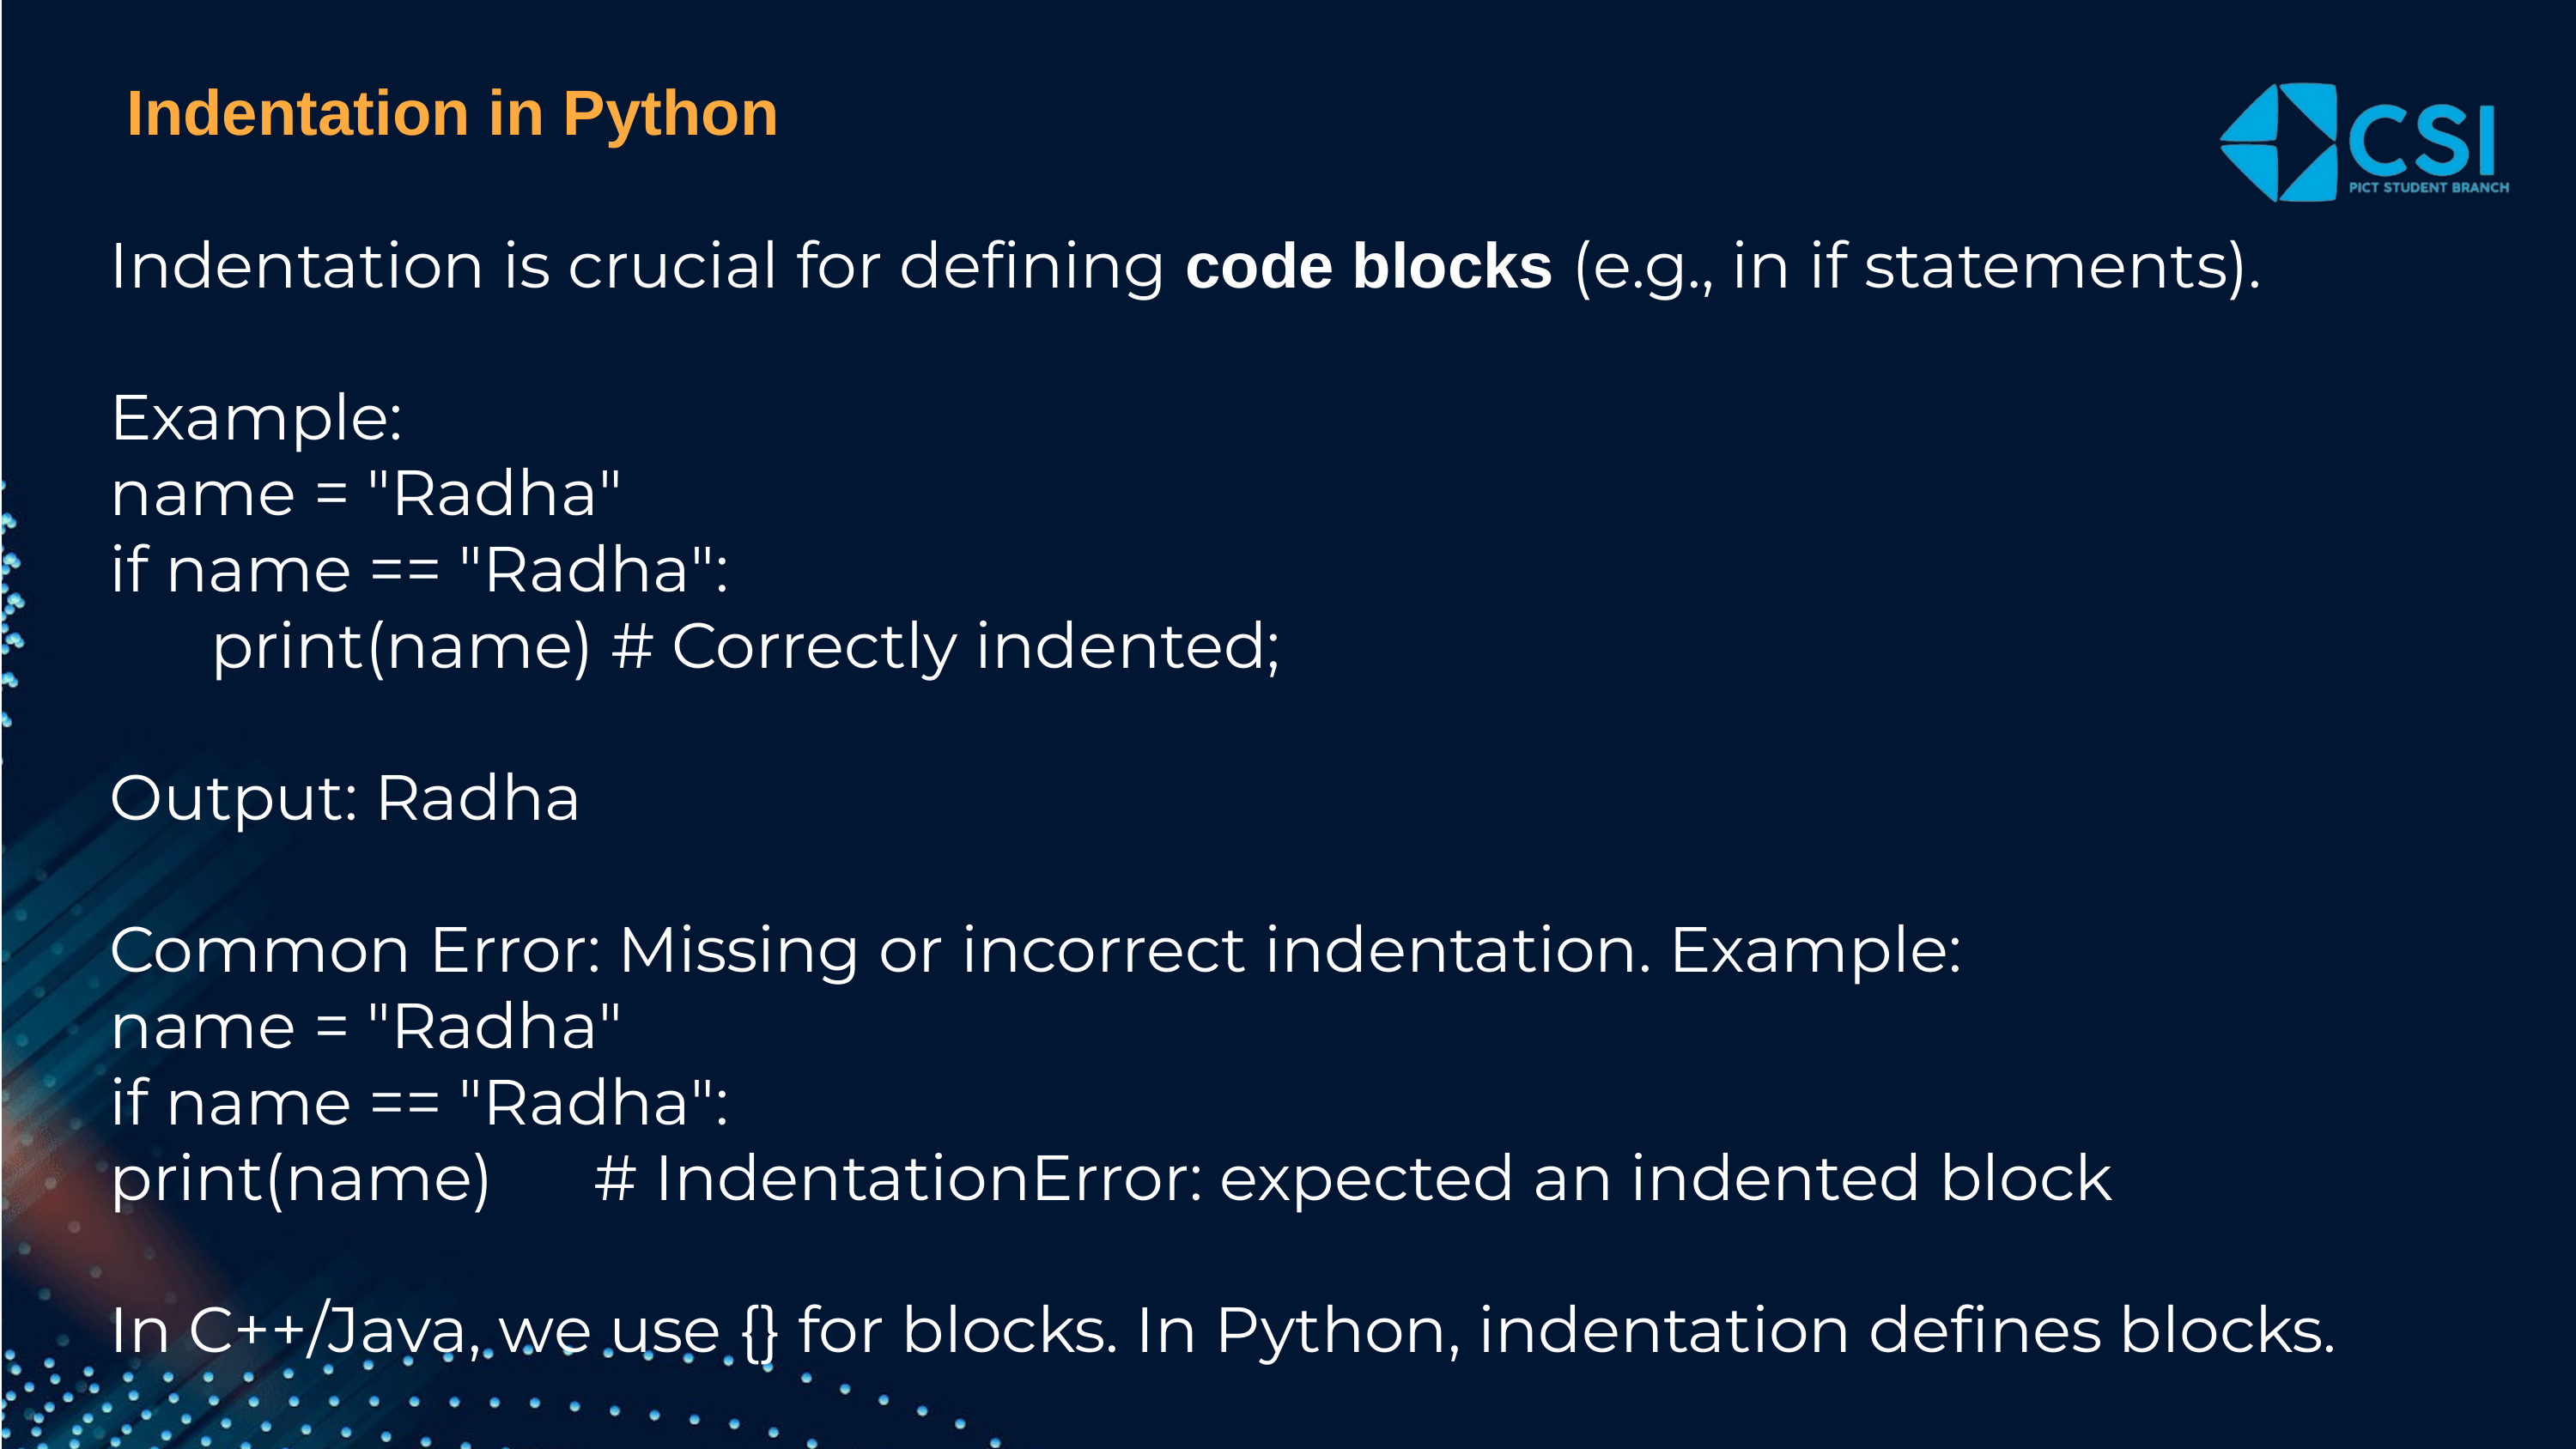

Indentation in Python

Indentation is crucial for defining code blocks (e.g., in if statements).

Example:
name = "Radha"
if name == "Radha":
      print(name) # Correctly indented;

Output: Radha

Common Error: Missing or incorrect indentation. Example:
name = "Radha"
if name == "Radha":
print(name)      # IndentationError: expected an indented block

In C++/Java, we use {} for blocks. In Python, indentation defines blocks.